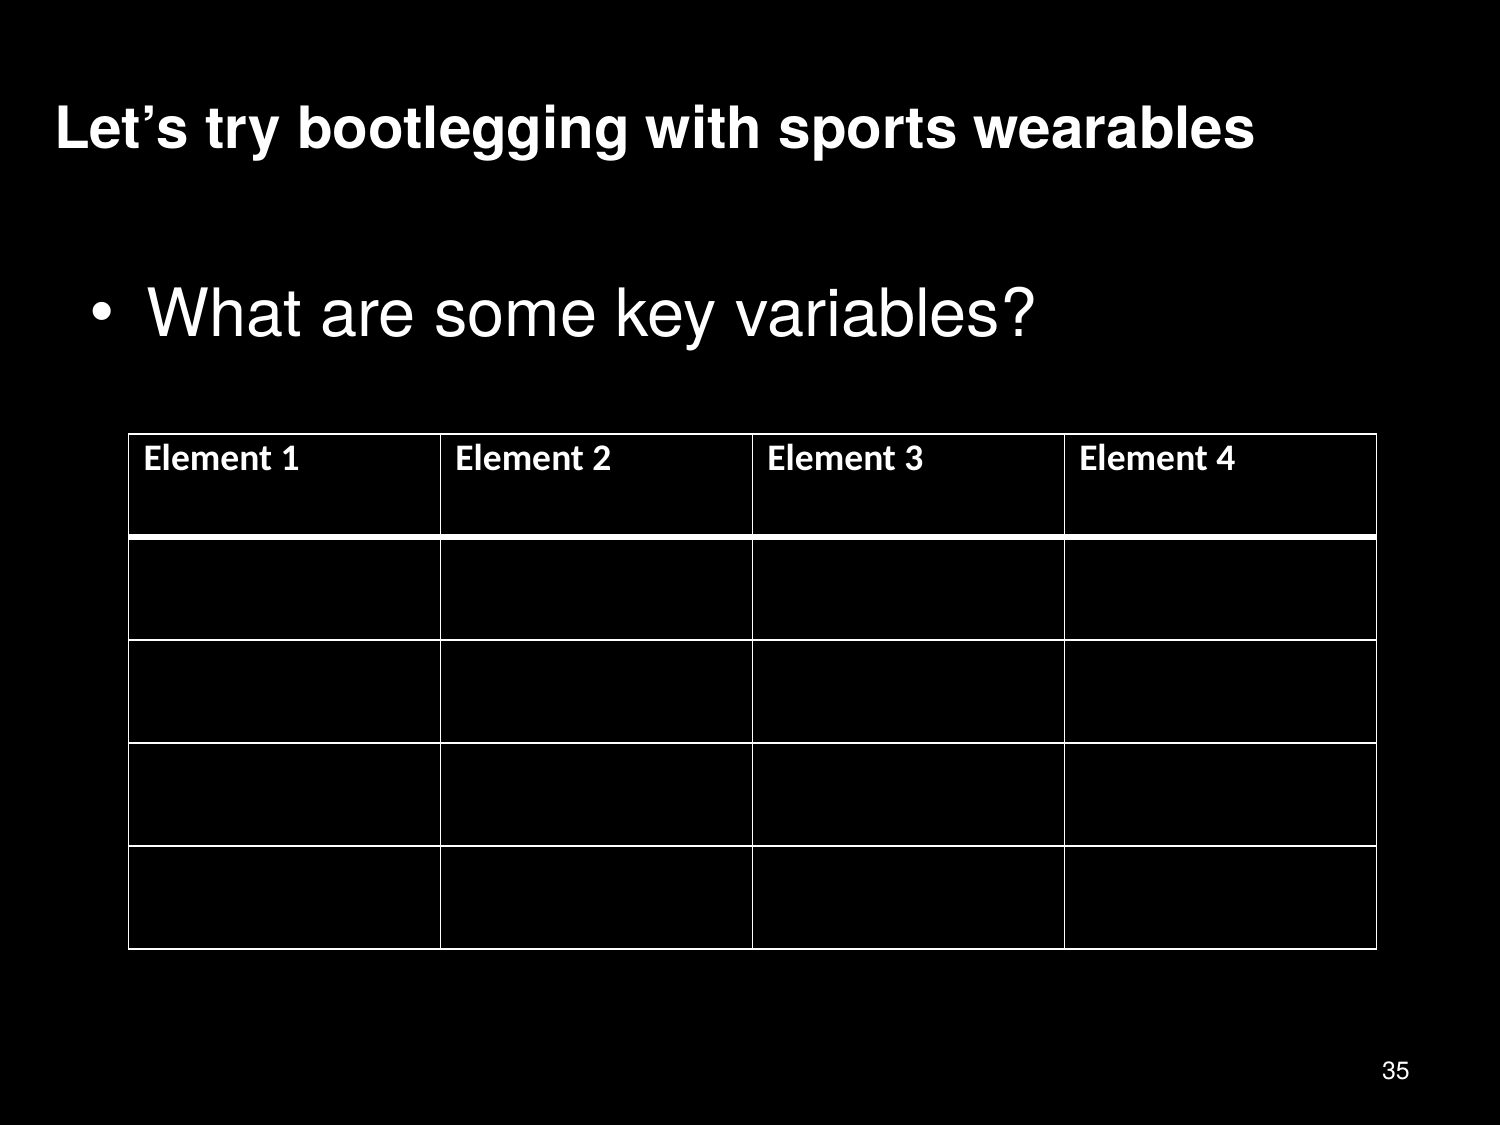

# Let’s try bootlegging with sports wearables
What are some key variables?
| Element 1 | Element 2 | Element 3 | Element 4 |
| --- | --- | --- | --- |
|  |  |  |  |
|  |  |  |  |
|  |  |  |  |
|  |  |  |  |
35